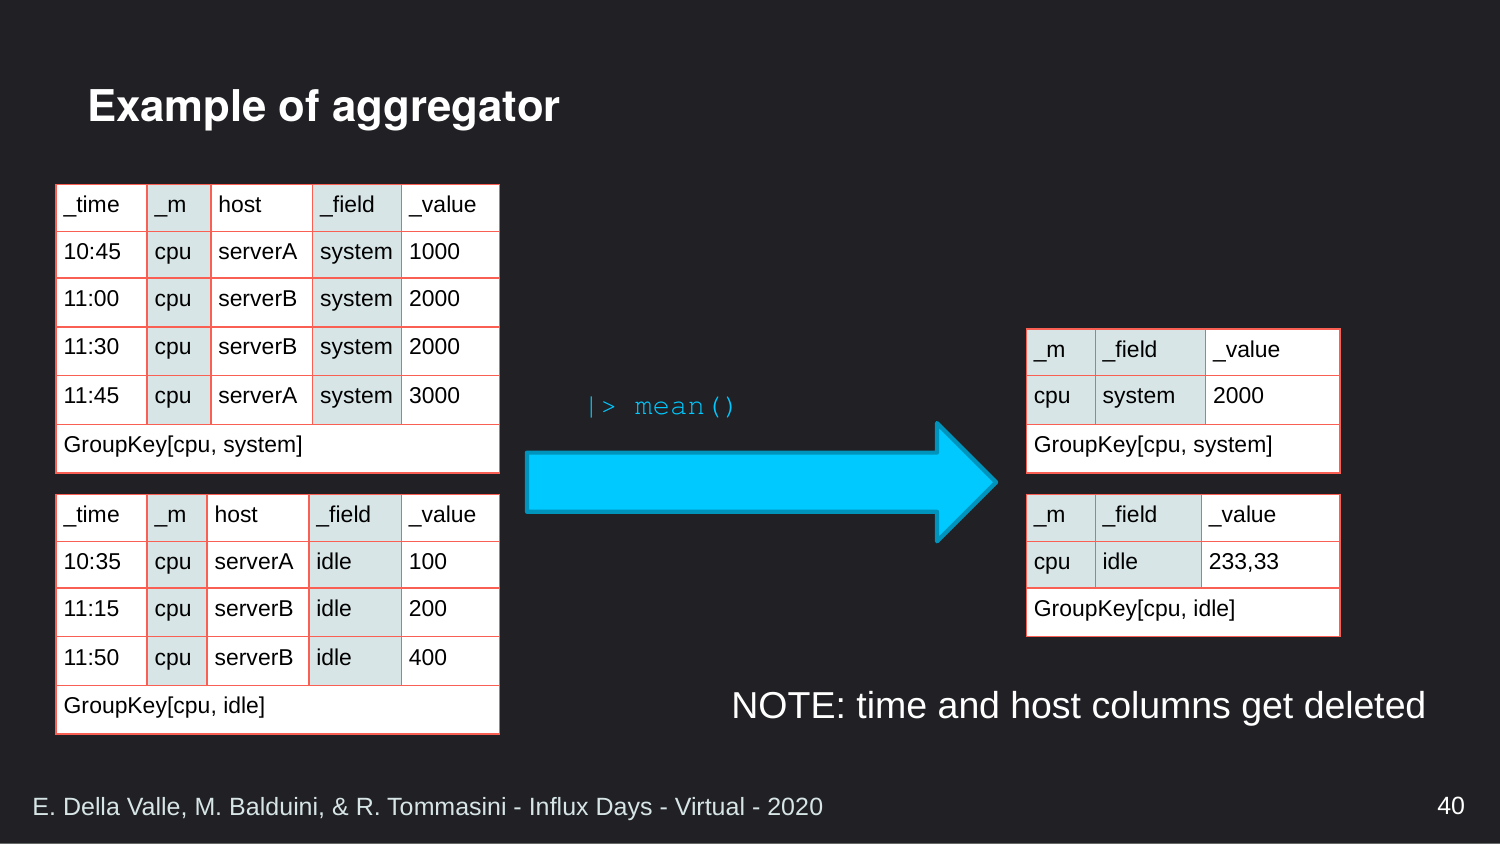

# Example of aggregator
| \_time | \_m | host | \_field | \_value |
| --- | --- | --- | --- | --- |
| 10:45 | cpu | serverA | system | 1000 |
| 11:00 | cpu | serverB | system | 2000 |
| 11:30 | cpu | serverB | system | 2000 |
| 11:45 | cpu | serverA | system | 3000 |
| GroupKey[cpu, system] |  |  |  |  |

| \_m | \_field | \_value |
| --- | --- | --- |
| cpu | system | 2000 |
| GroupKey[cpu, system] |  |  |
|> mean()
| \_time | \_m | host | \_field | \_value |
| --- | --- | --- | --- | --- |
| 10:35 | cpu | serverA | idle | 100 |
| 11:15 | cpu | serverB | idle | 200 |
| 11:50 | cpu | serverB | idle | 400 |
| GroupKey[cpu, idle] |  |  |  |  |
| \_m | \_field | \_value |
| --- | --- | --- |
| cpu | idle | 233,33 |
| GroupKey[cpu, idle] |  |  |
NOTE: time and host columns get deleted
40
E. Della Valle, M. Balduini, & R. Tommasini - Influx Days - Virtual - 2020